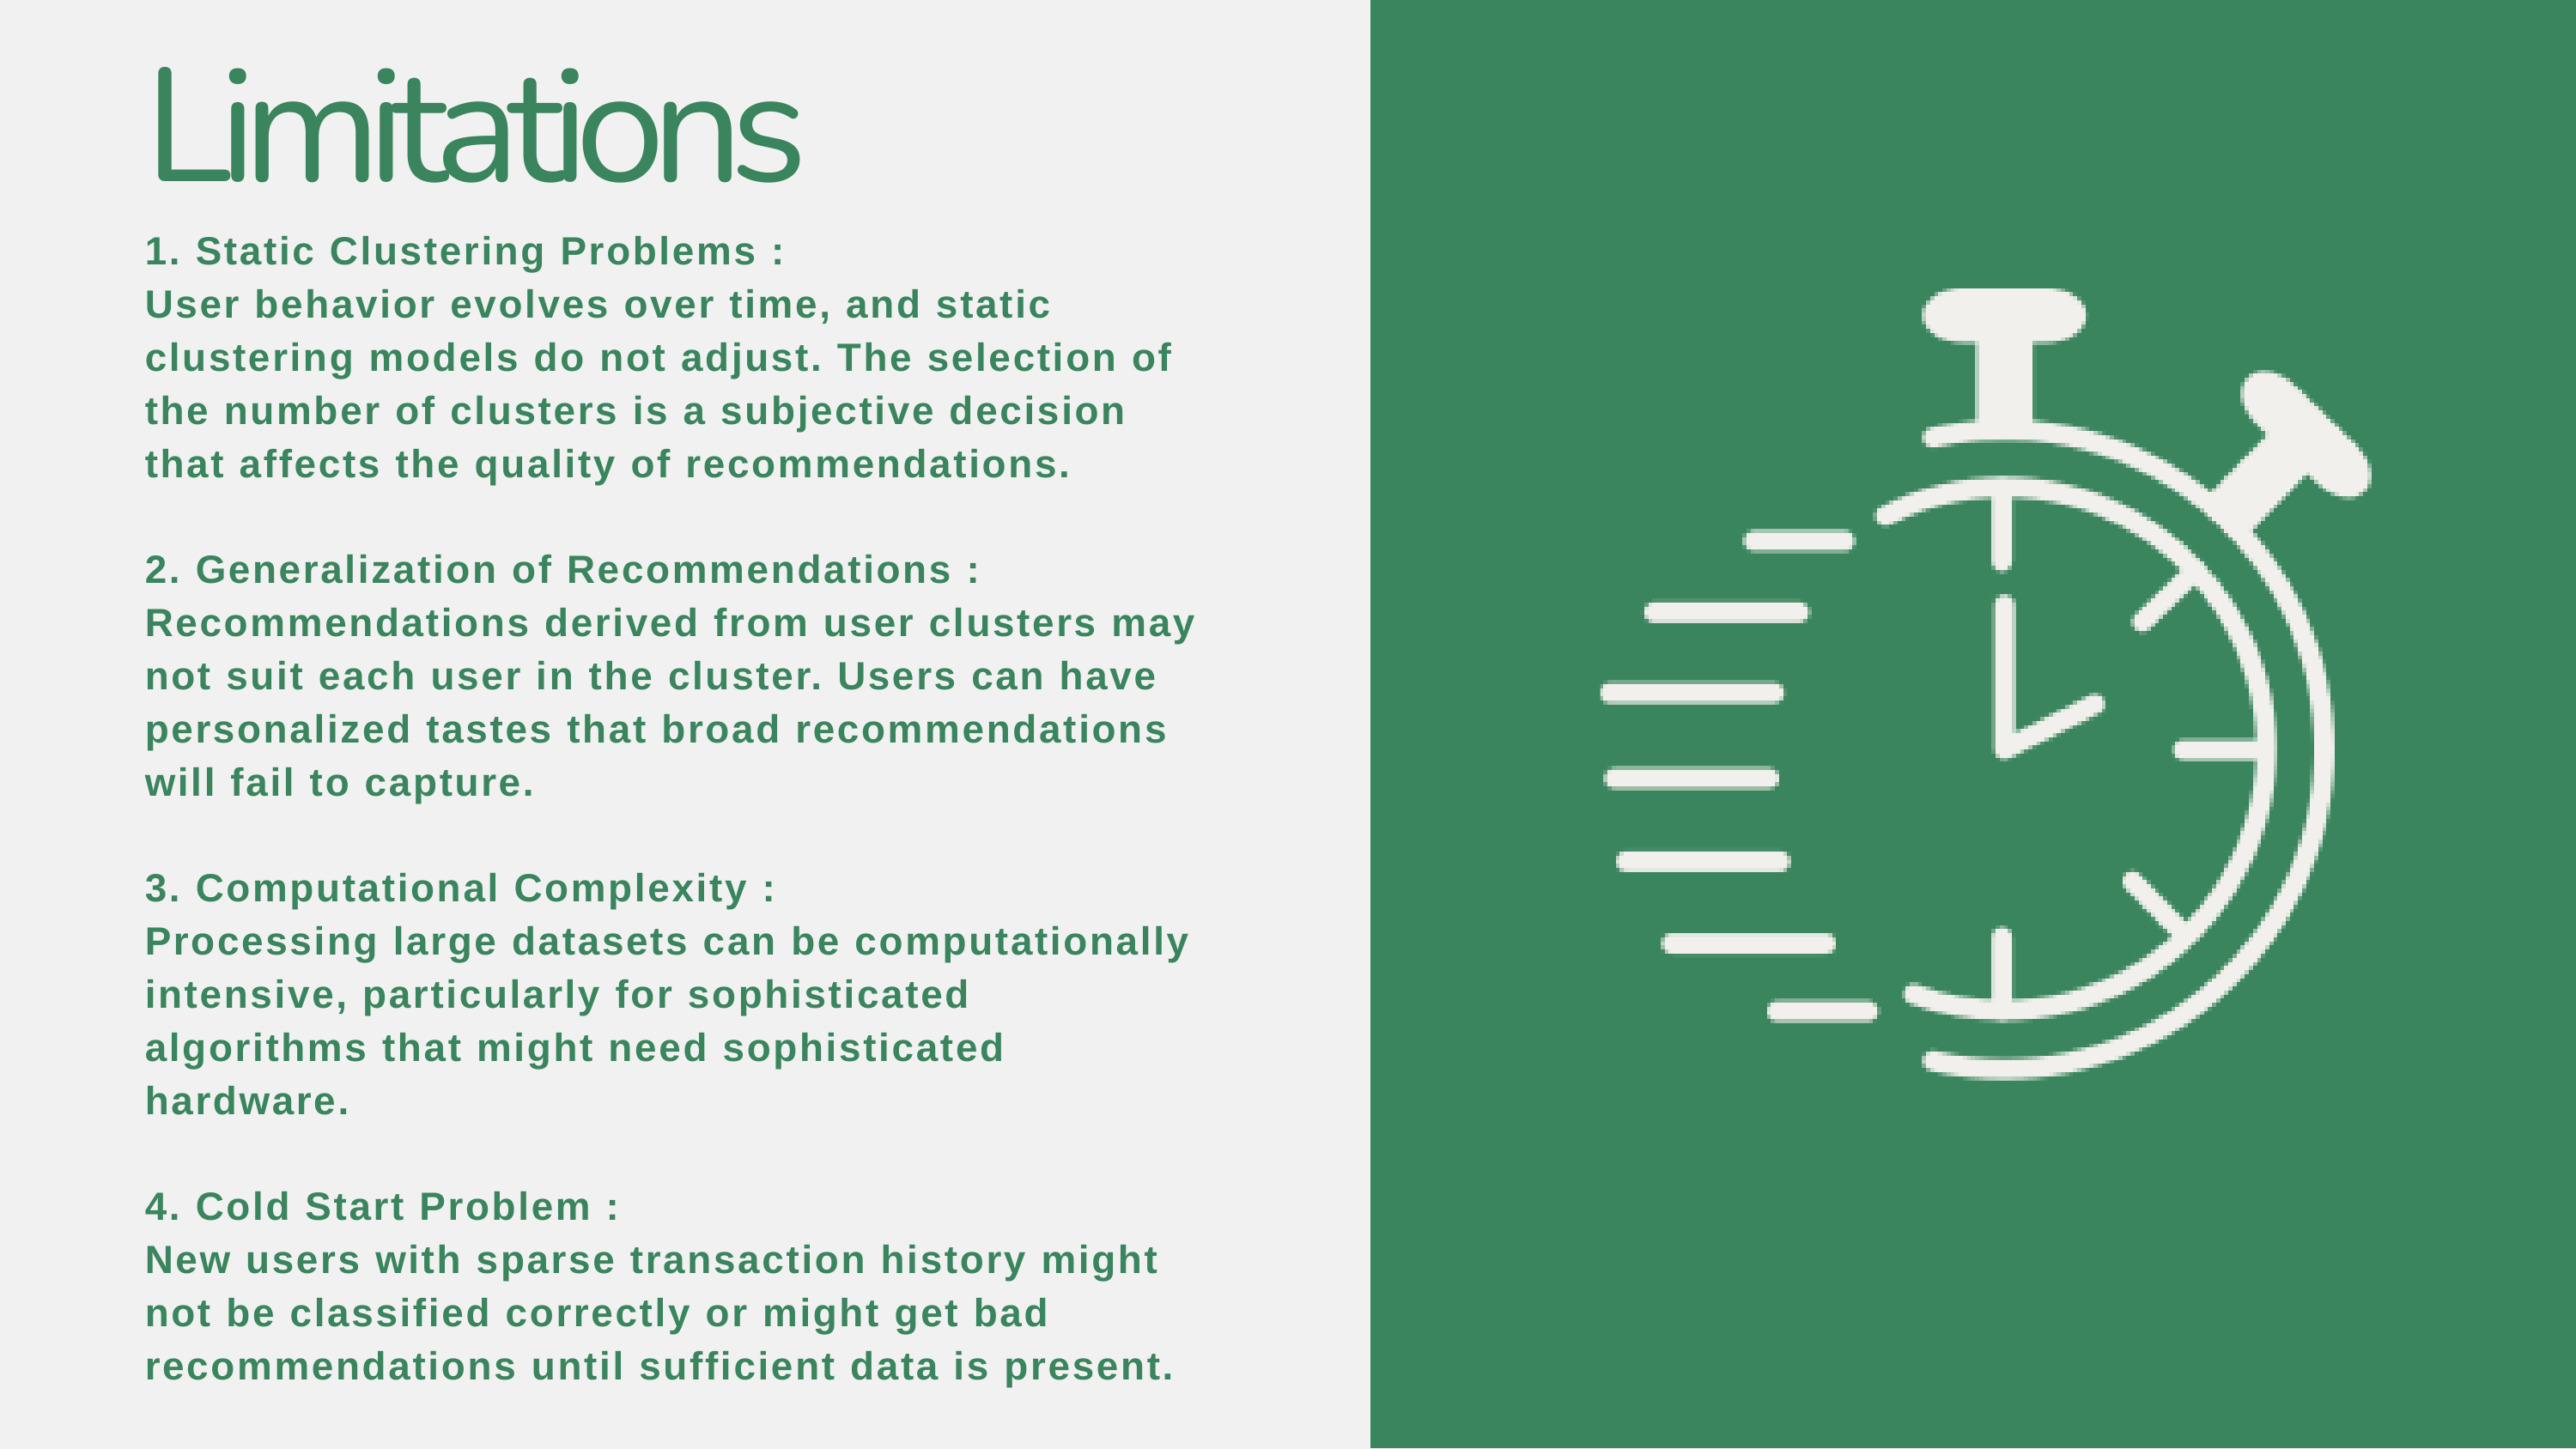

Limitations
1. Static Clustering Problems :
User behavior evolves over time, and static clustering models do not adjust. The selection of the number of clusters is a subjective decision that affects the quality of recommendations.

2. Generalization of Recommendations :
Recommendations derived from user clusters may not suit each user in the cluster. Users can have personalized tastes that broad recommendations will fail to capture.

3. Computational Complexity :
Processing large datasets can be computationally intensive, particularly for sophisticated algorithms that might need sophisticated hardware.

4. Cold Start Problem :
New users with sparse transaction history might not be classified correctly or might get bad recommendations until sufficient data is present.